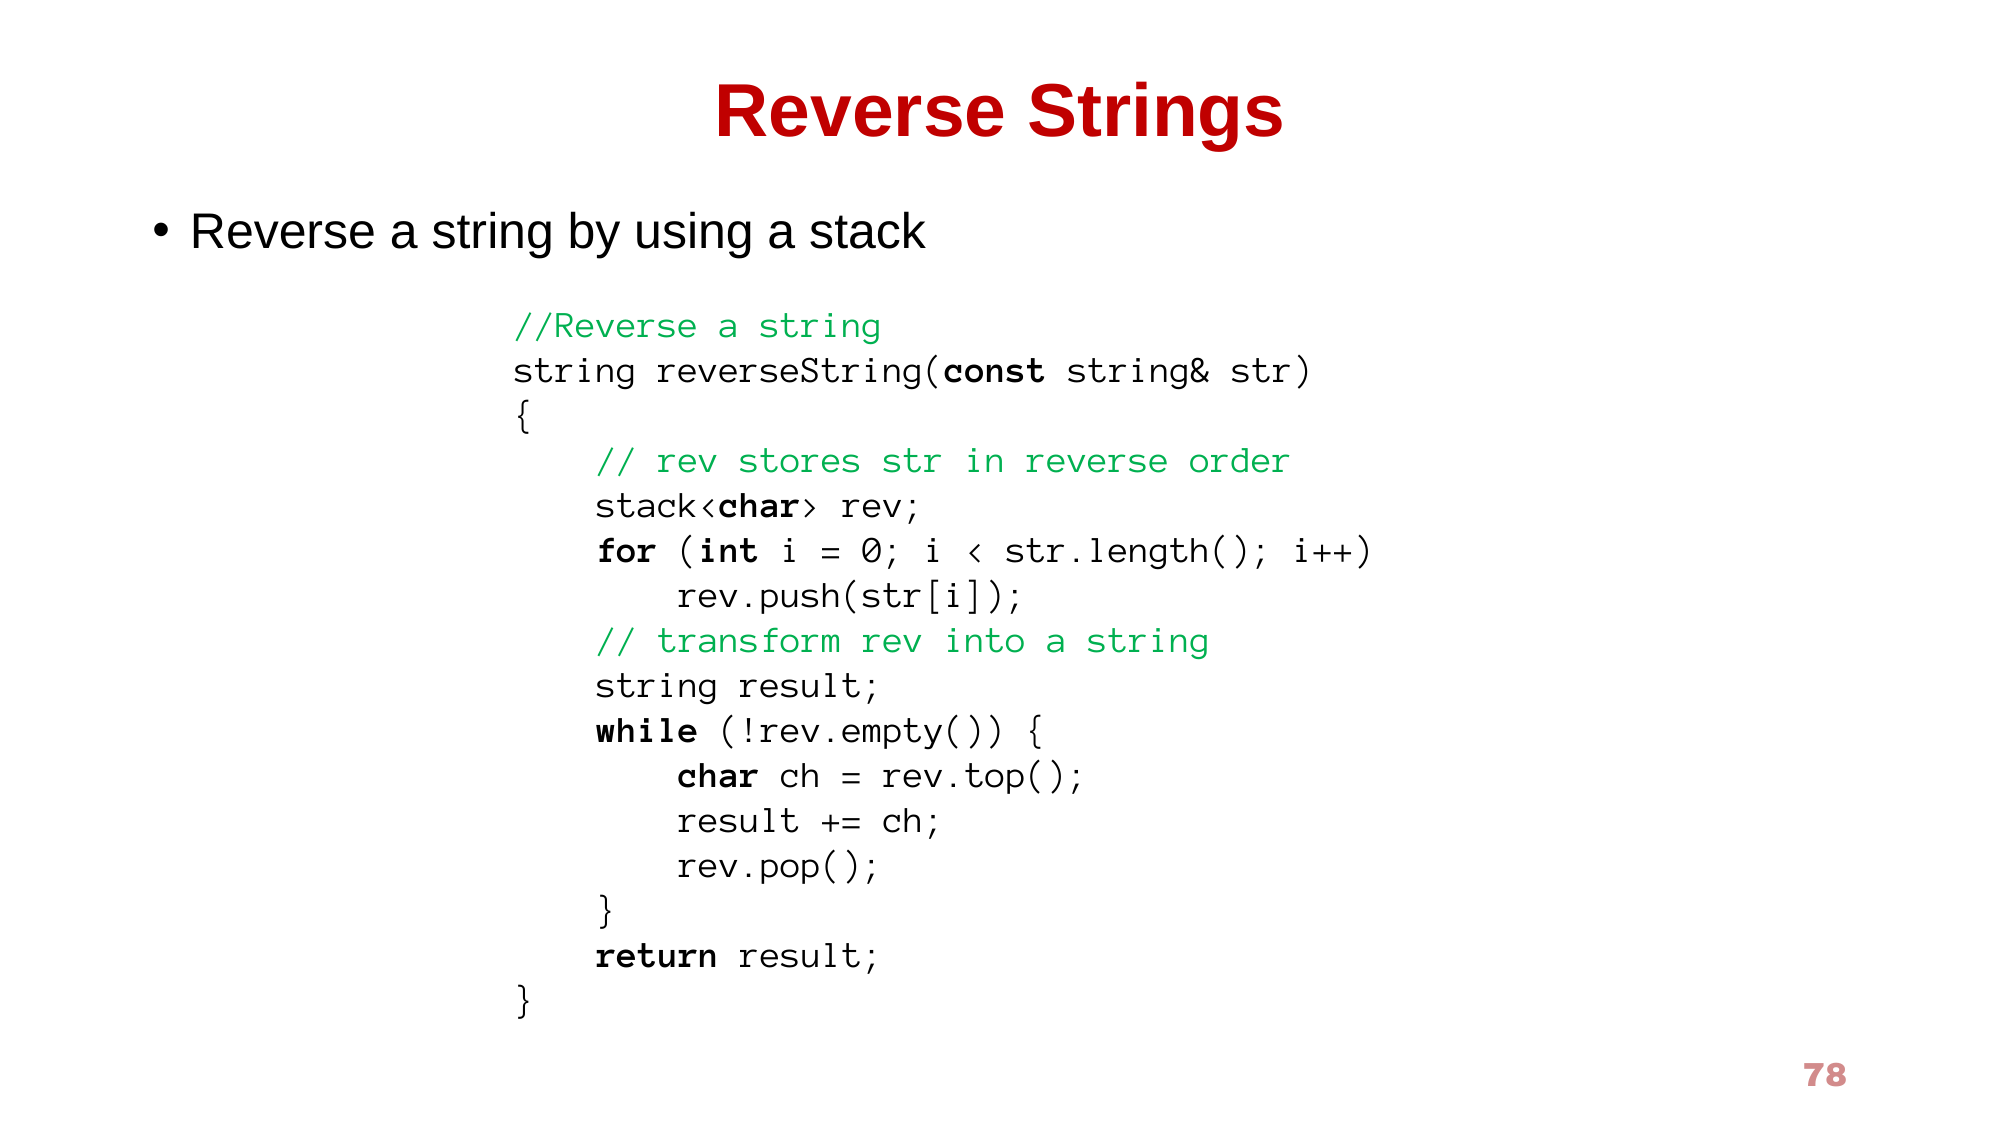

# Reverse Strings
Reverse a string by using a stack
//Reverse a string
string reverseString(const string& str)
{
    // rev stores str in reverse order
    stack<char> rev;
    for (int i = 0; i < str.length(); i++)
        rev.push(str[i]);
    // transform rev into a string
    string result;
    while (!rev.empty()) {
        char ch = rev.top();
        result += ch;
        rev.pop();
    }
    return result;
}
78